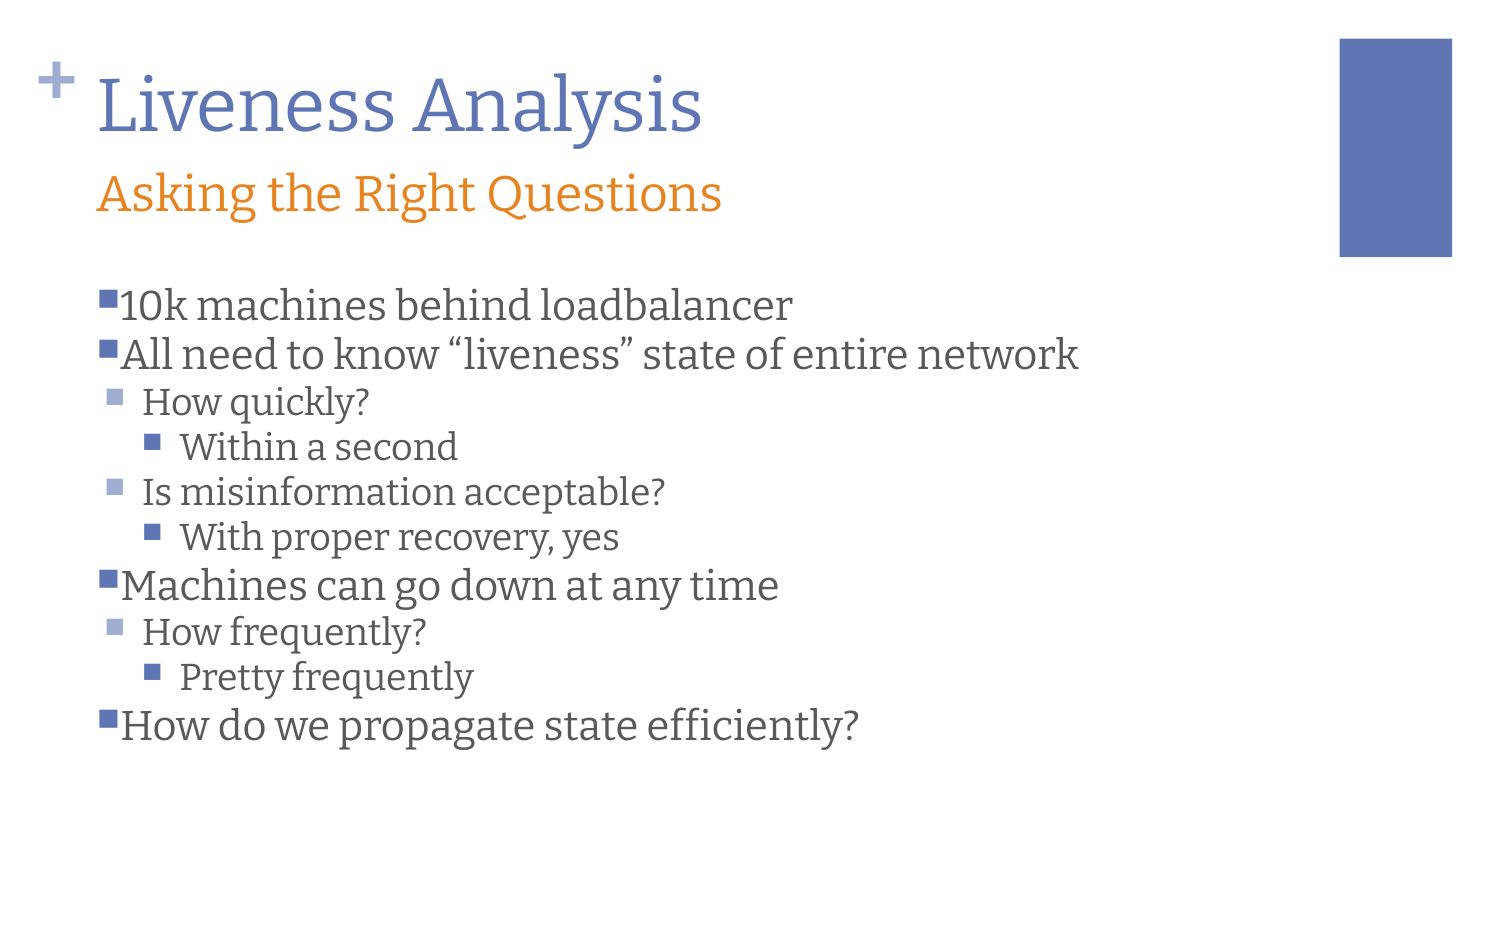

# Liveness Analysis
Asking the Right Questions
10k machines behind loadbalancer
All need to know “liveness” state of entire network
How quickly?
Within a second
Is misinformation acceptable?
With proper recovery, yes
Machines can go down at any time
How frequently?
Pretty frequently
How do we propagate state efficiently?